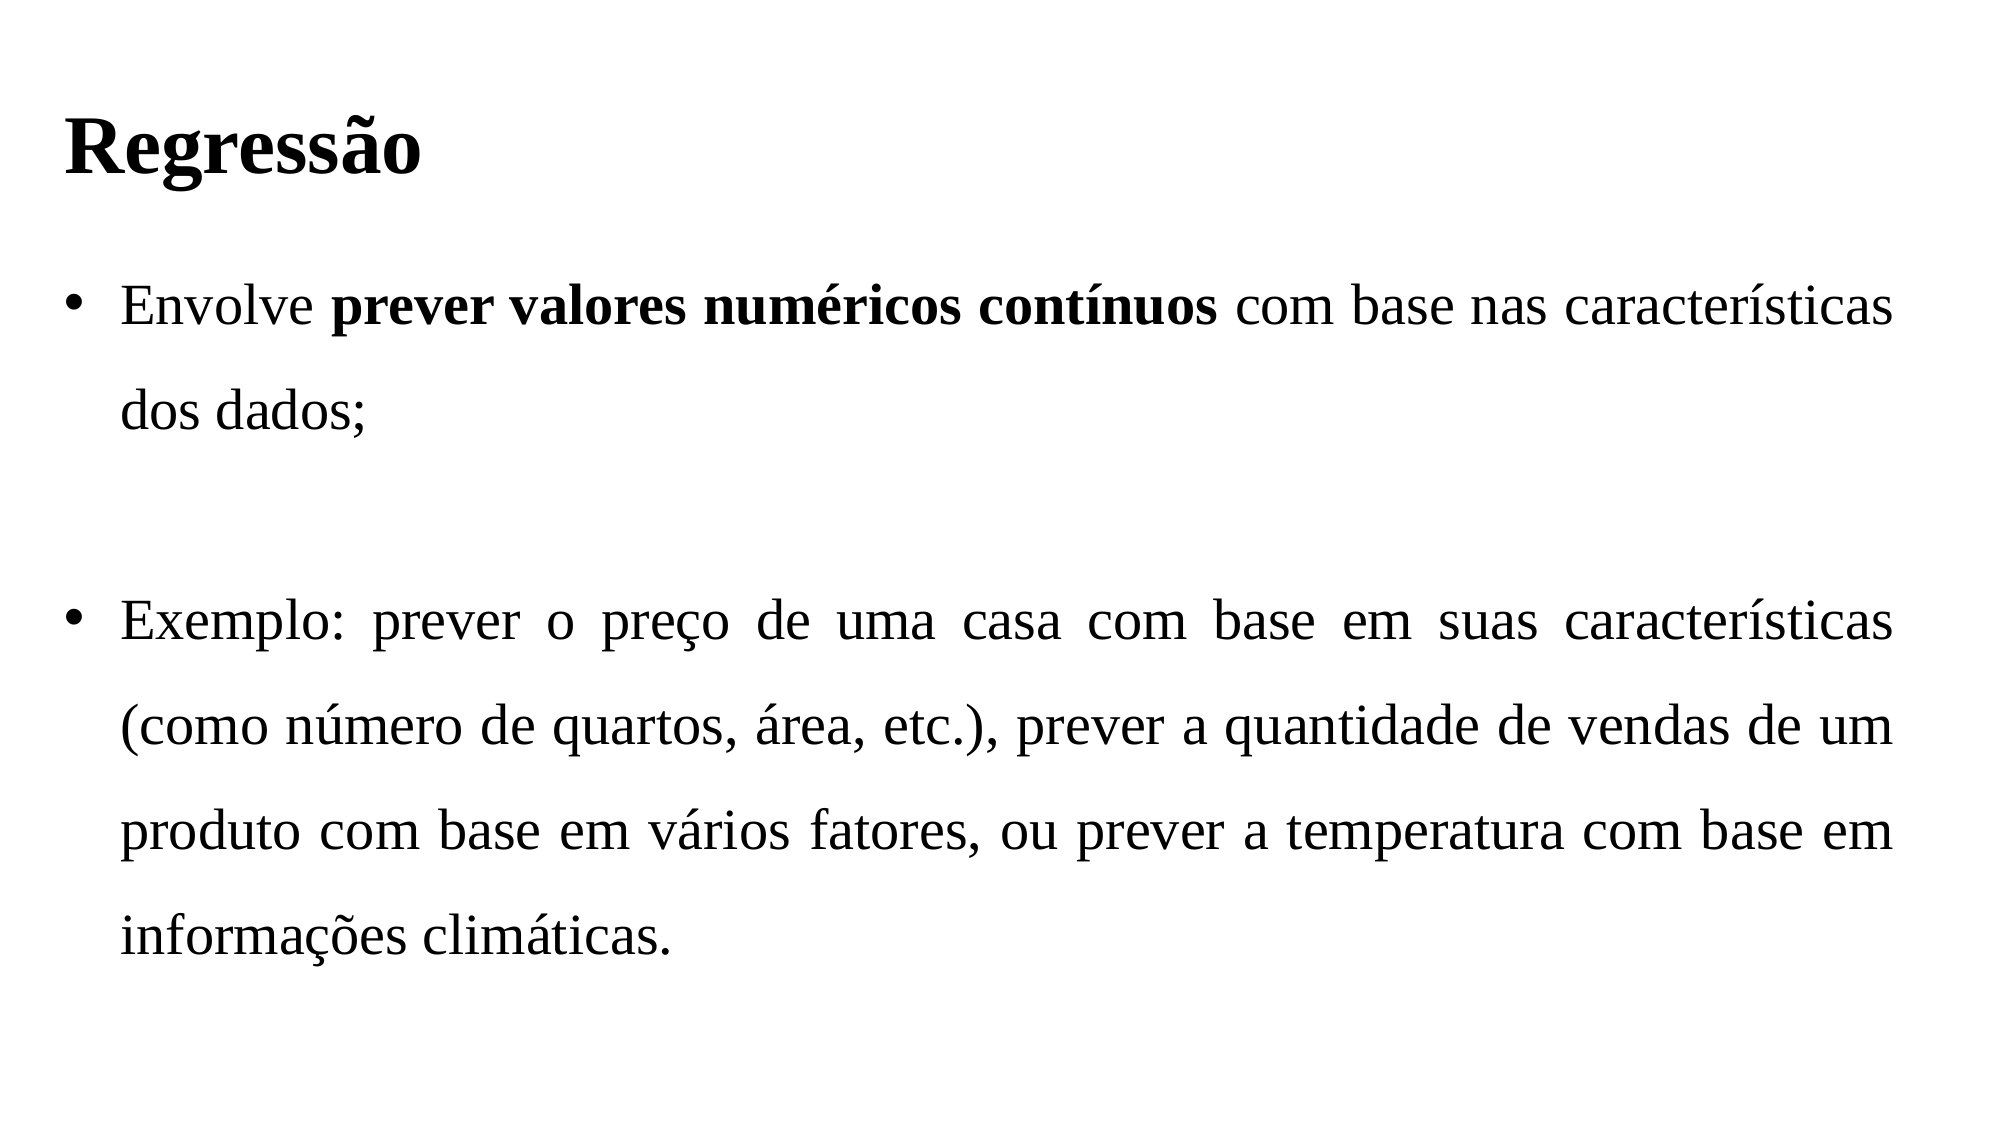

Regressão
Envolve prever valores numéricos contínuos com base nas características dos dados;

Exemplo: prever o preço de uma casa com base em suas características (como número de quartos, área, etc.), prever a quantidade de vendas de um produto com base em vários fatores, ou prever a temperatura com base em informações climáticas.